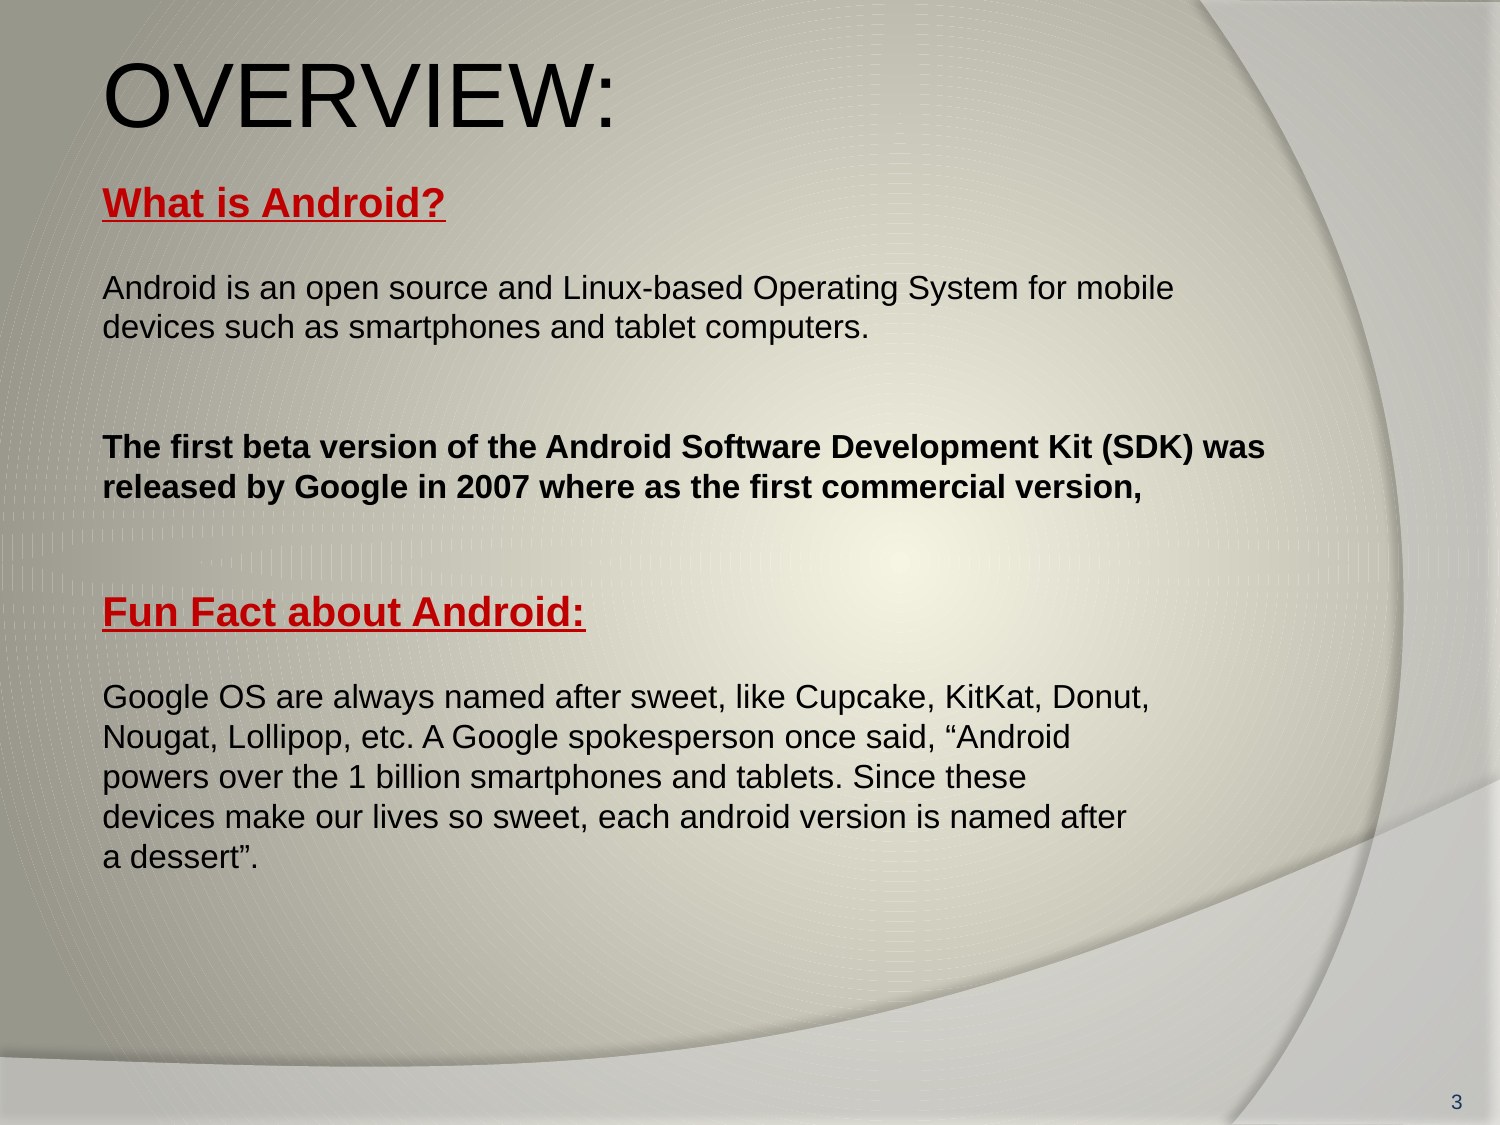

OVERVIEW:

What is Android?

Android is an open source and Linux-based Operating System for mobile devices such as smartphones and tablet computers.

The first beta version of the Android Software Development Kit (SDK) was
released by Google in 2007 where as the first commercial version,

Fun Fact about Android:

Google OS are always named after sweet, like Cupcake, KitKat, Donut,
Nougat, Lollipop, etc. A Google spokesperson once said, “Android
powers over the 1 billion smartphones and tablets. Since these
devices make our lives so sweet, each android version is named after
a dessert”.
3